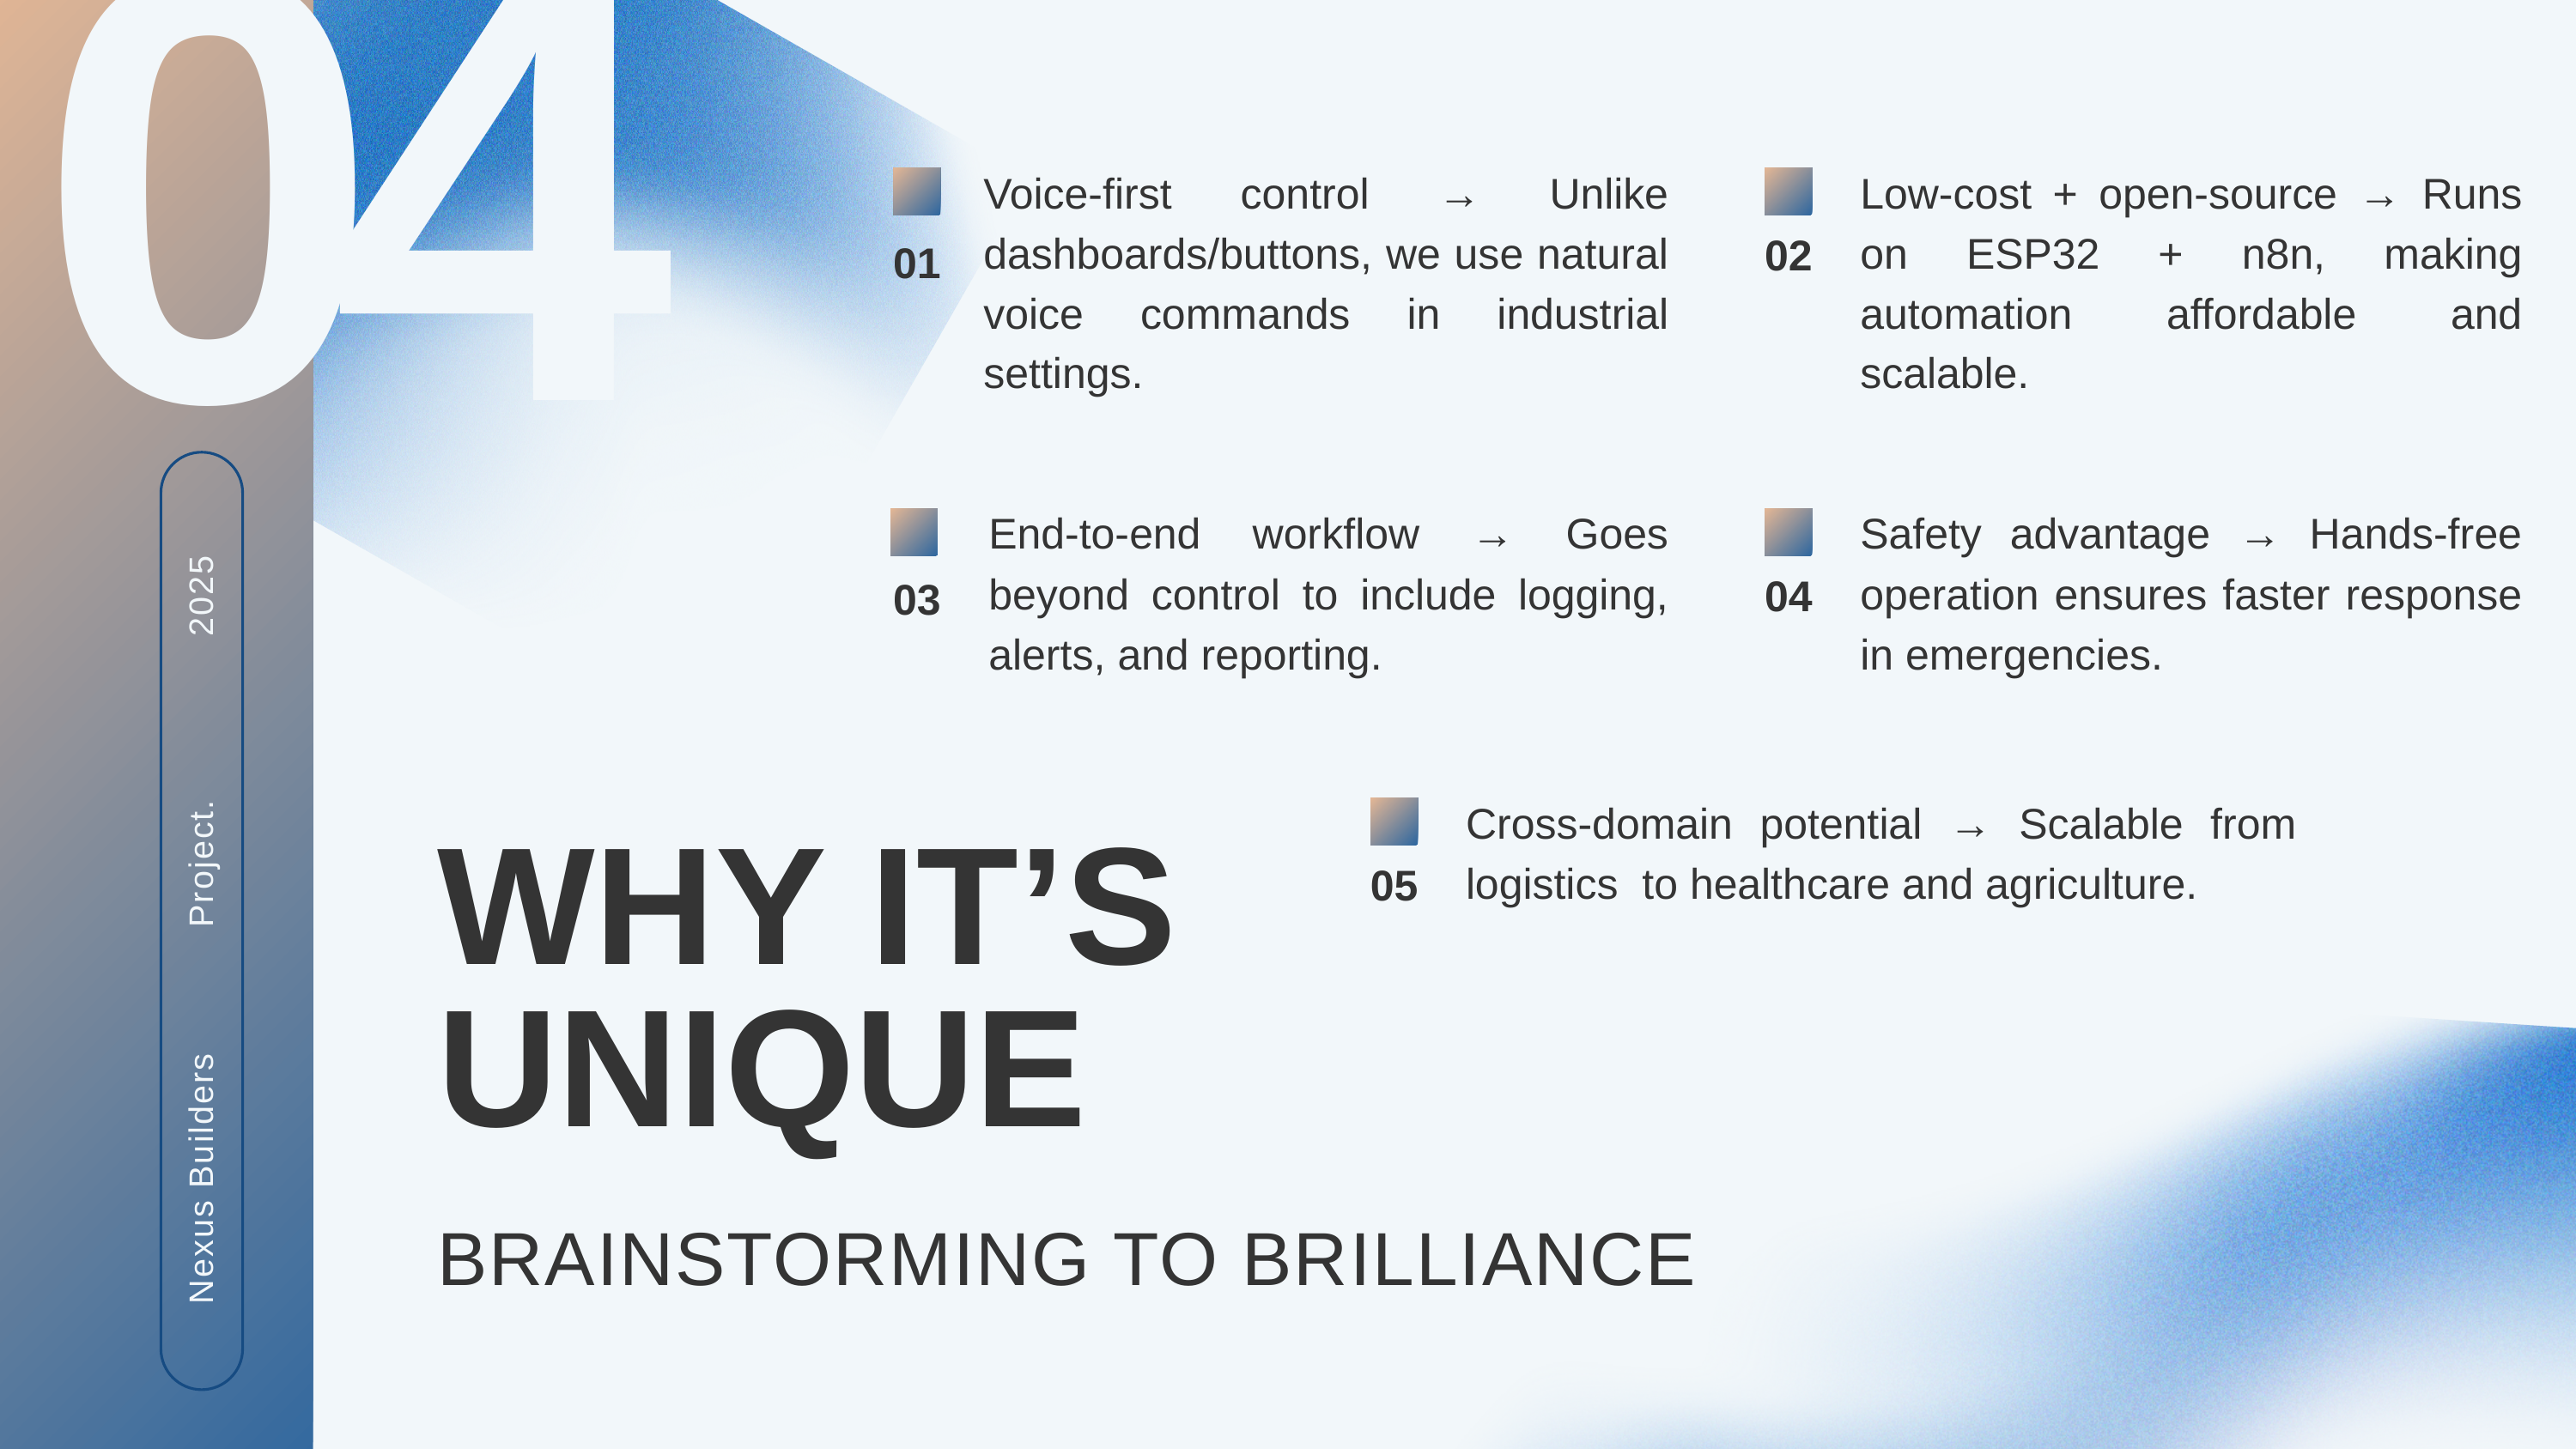

04

Voice-first control → Unlike dashboards/buttons, we use natural voice commands in industrial settings.
Low-cost + open-source → Runs on ESP32 + n8n, making automation affordable and scalable.

02
01

End-to-end workflow → Goes beyond control to include logging, alerts, and reporting.
Safety advantage → Hands-free operation ensures faster response in emergencies.

04
03
2025
Cross-domain potential → Scalable from logistics  to healthcare and agriculture.

WHY IT’S UNIQUE
Project.
05

Nexus Builders
BRAINSTORMING TO BRILLIANCE